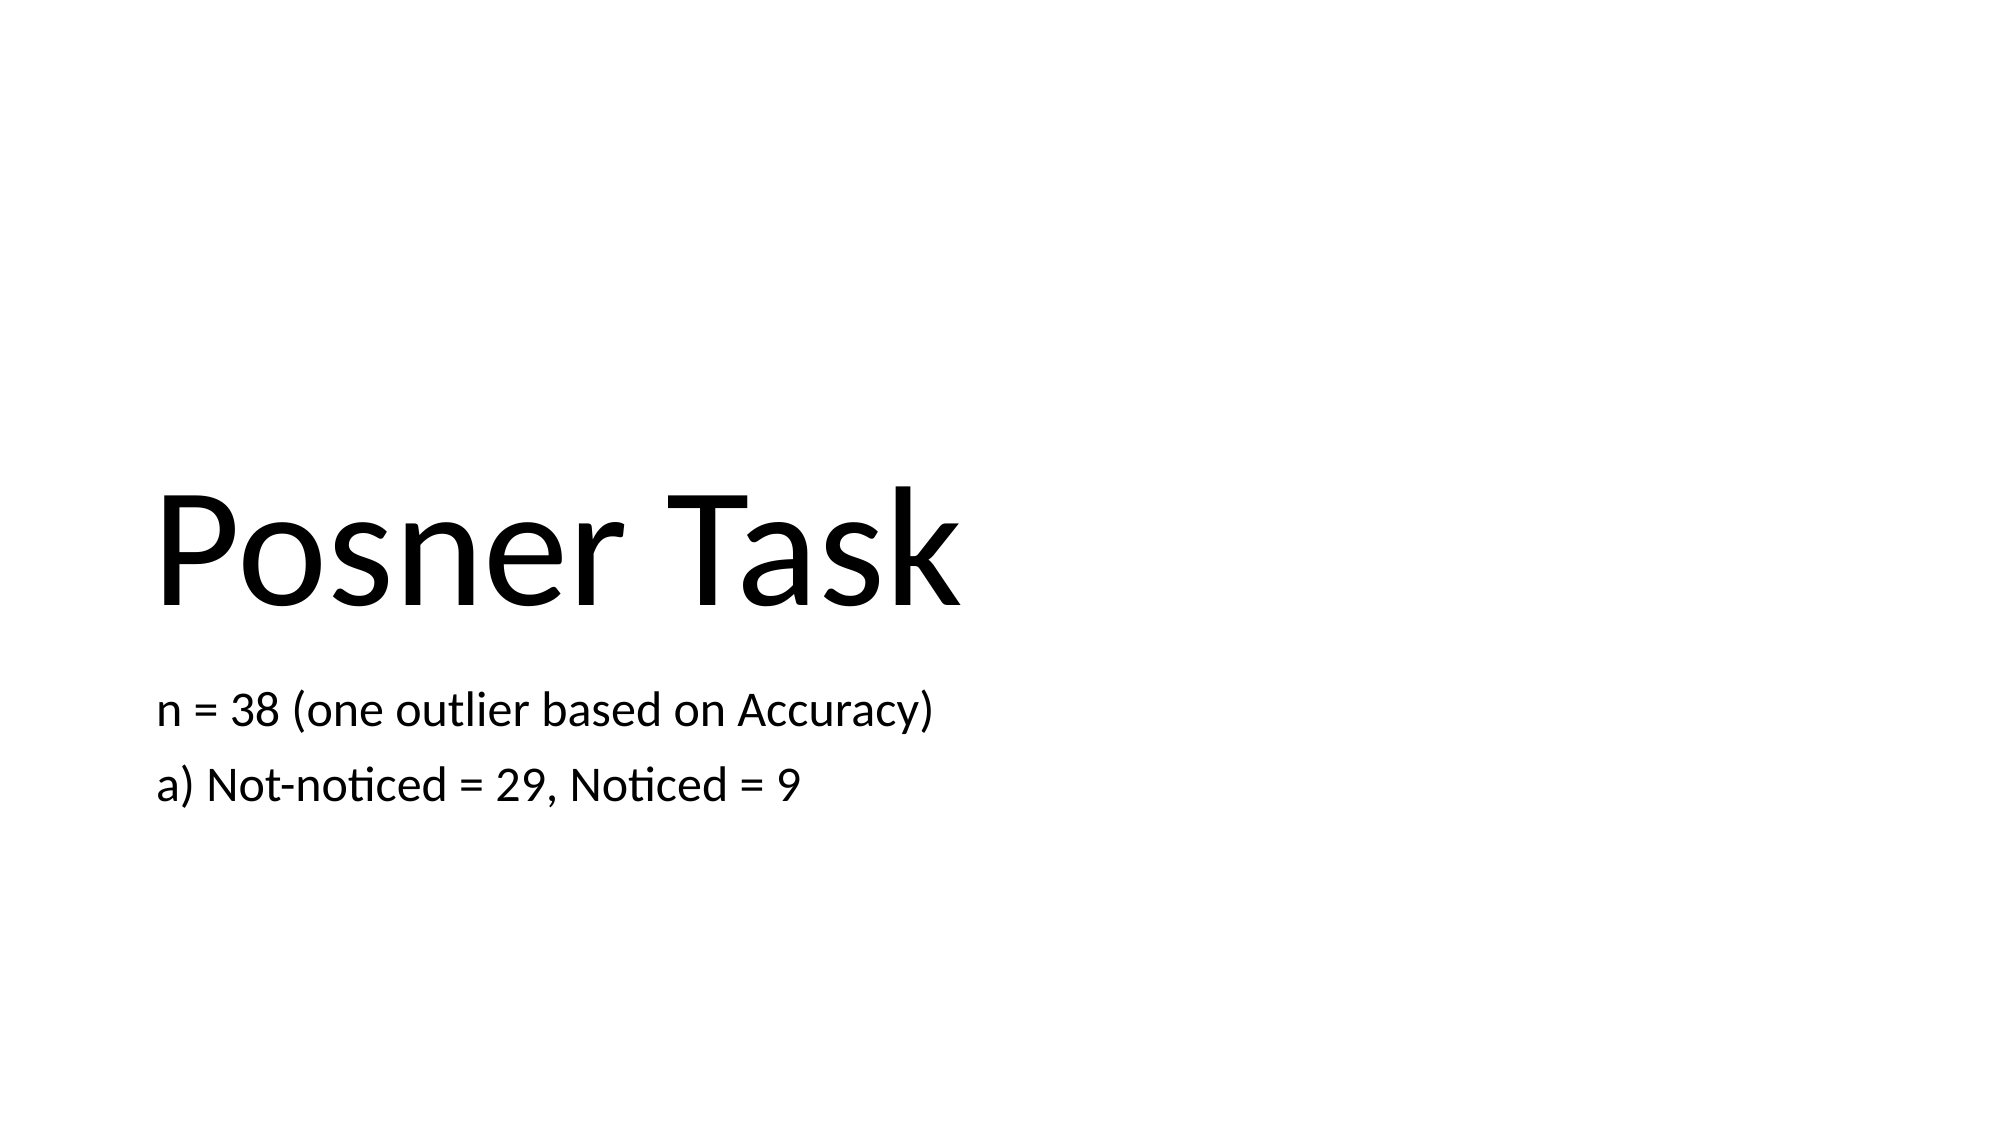

# Posner Task
n = 38 (one outlier based on Accuracy)
a) Not-noticed = 29, Noticed = 9